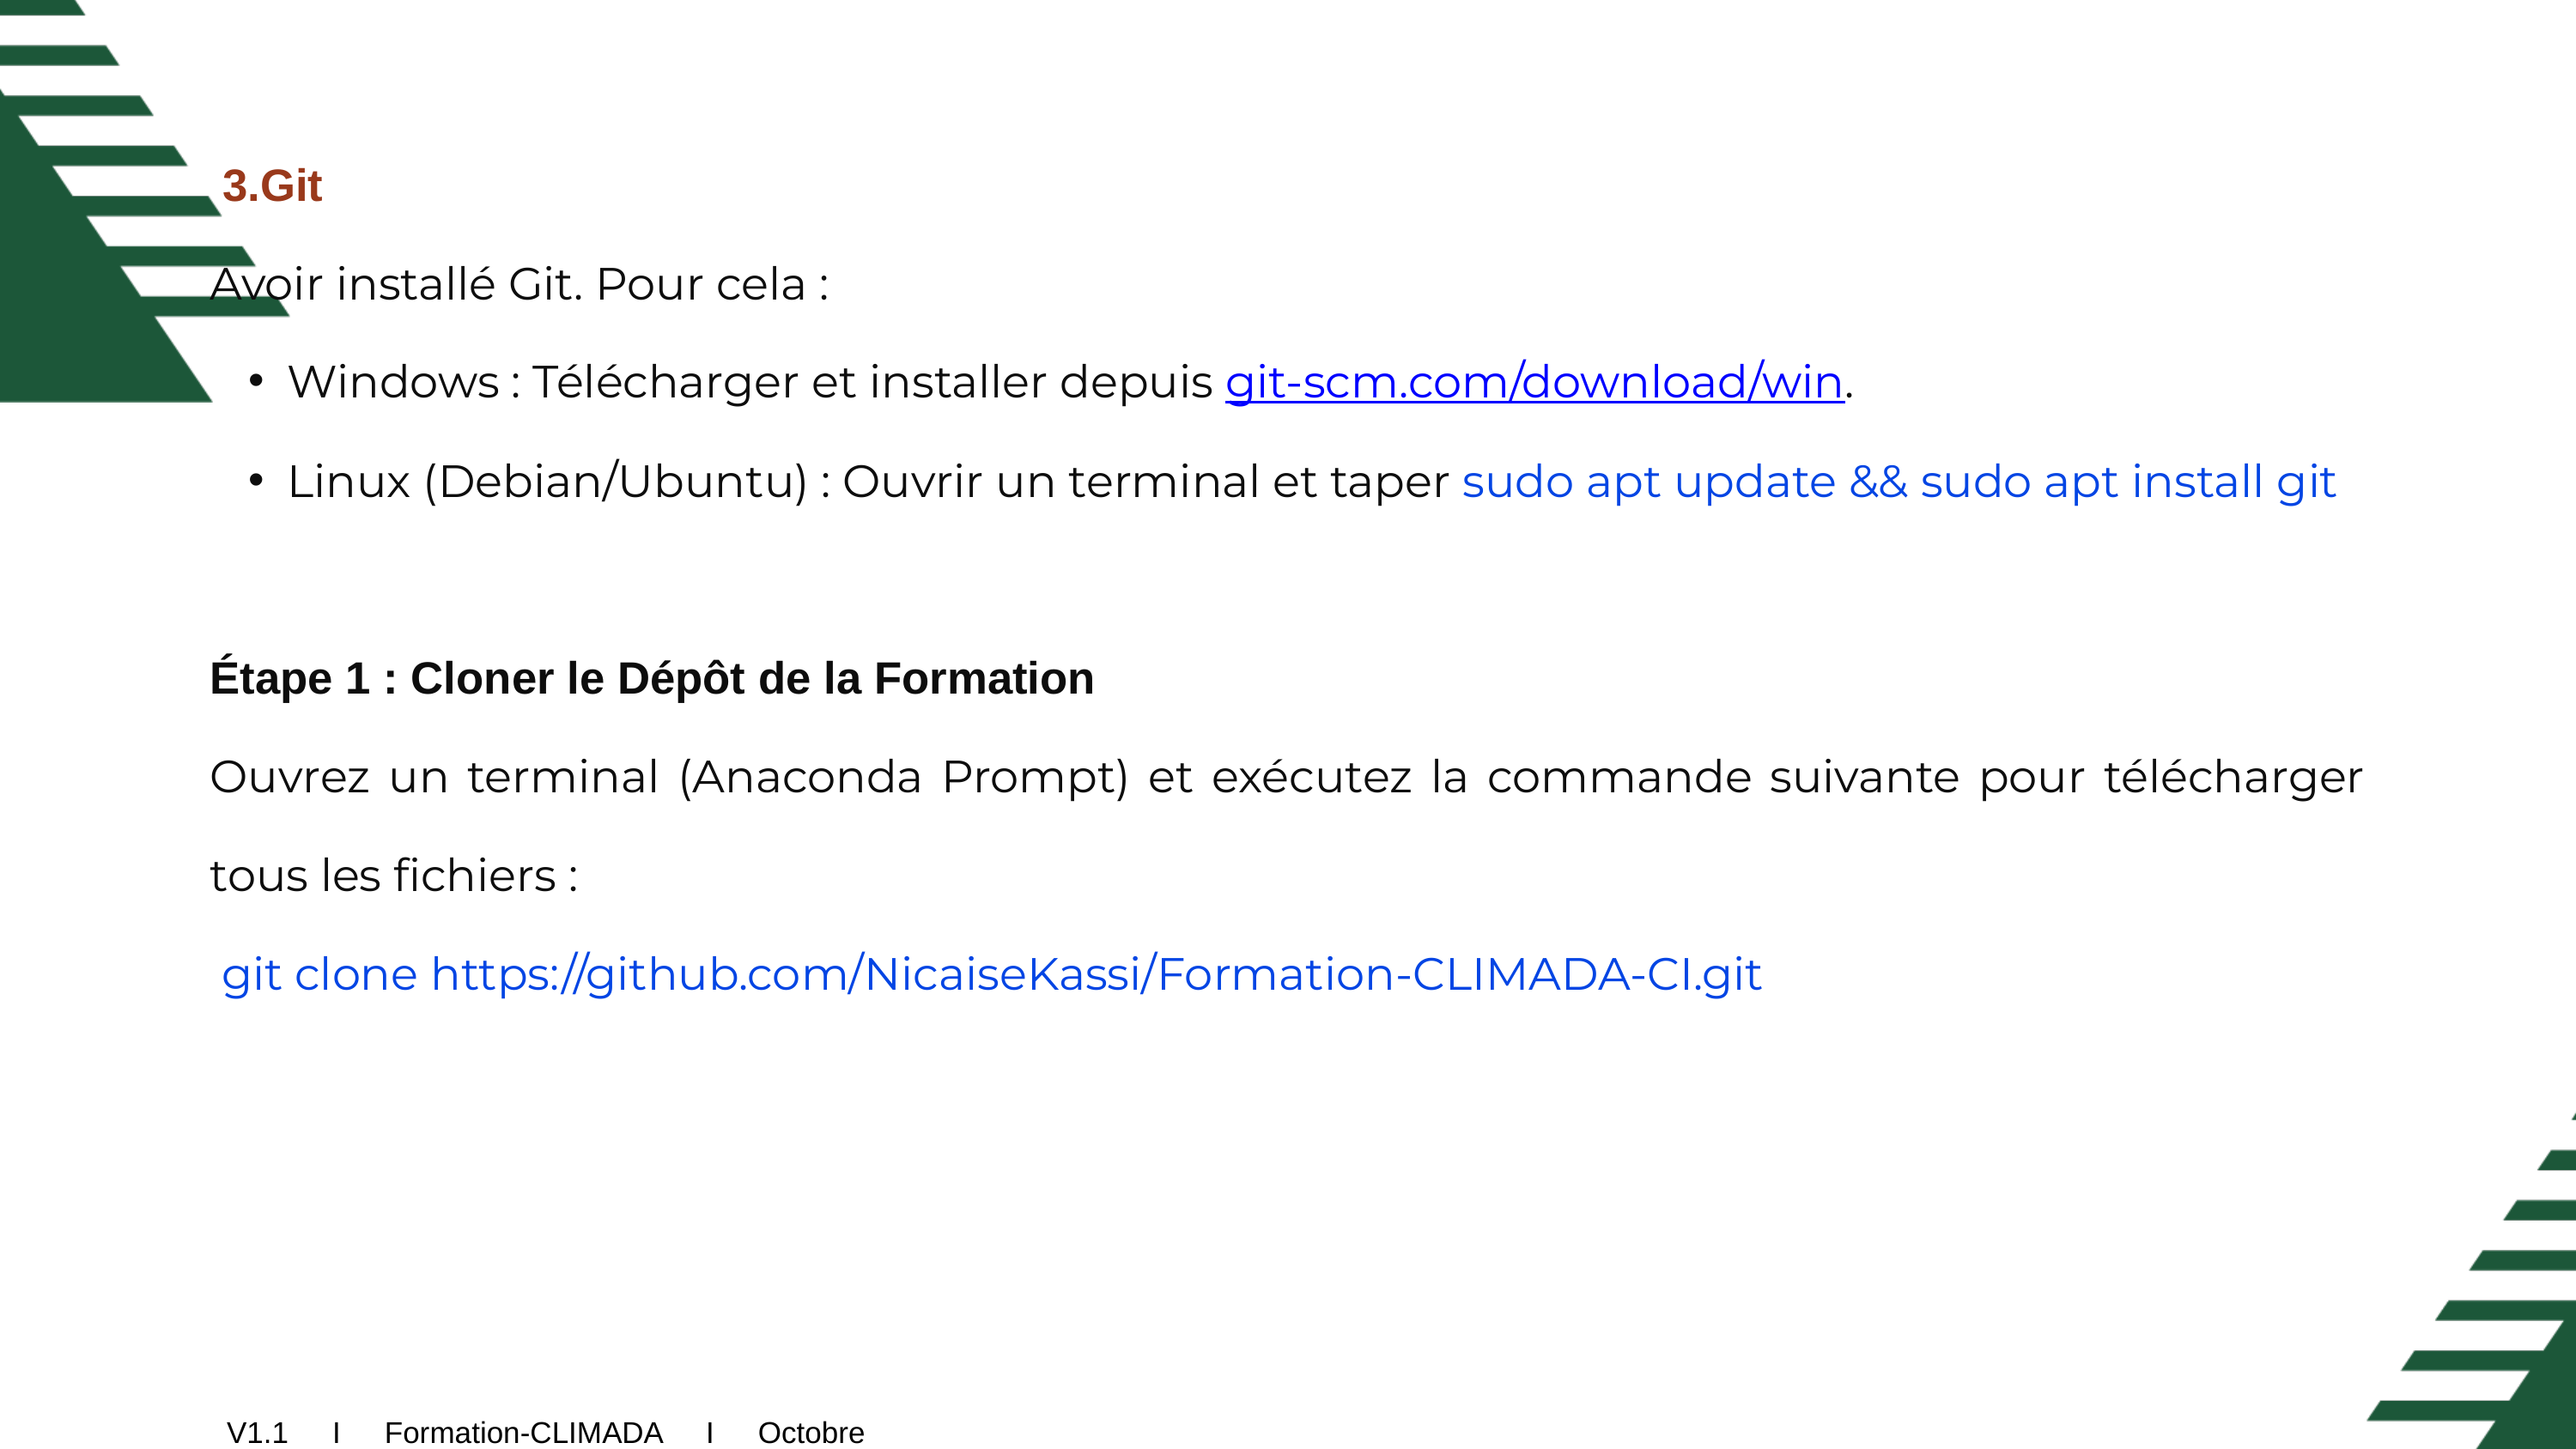

3.Git
Avoir installé Git. Pour cela :
Windows : Télécharger et installer depuis git-scm.com/download/win.
Linux (Debian/Ubuntu) : Ouvrir un terminal et taper sudo apt update && sudo apt install git

Étape 1 : Cloner le Dépôt de la Formation
Ouvrez un terminal (Anaconda Prompt) et exécutez la commande suivante pour télécharger tous les fichiers :
 git clone https://github.com/NicaiseKassi/Formation-CLIMADA-CI.git

V1.1   I   Formation-CLIMADA   I   Octobre 2025